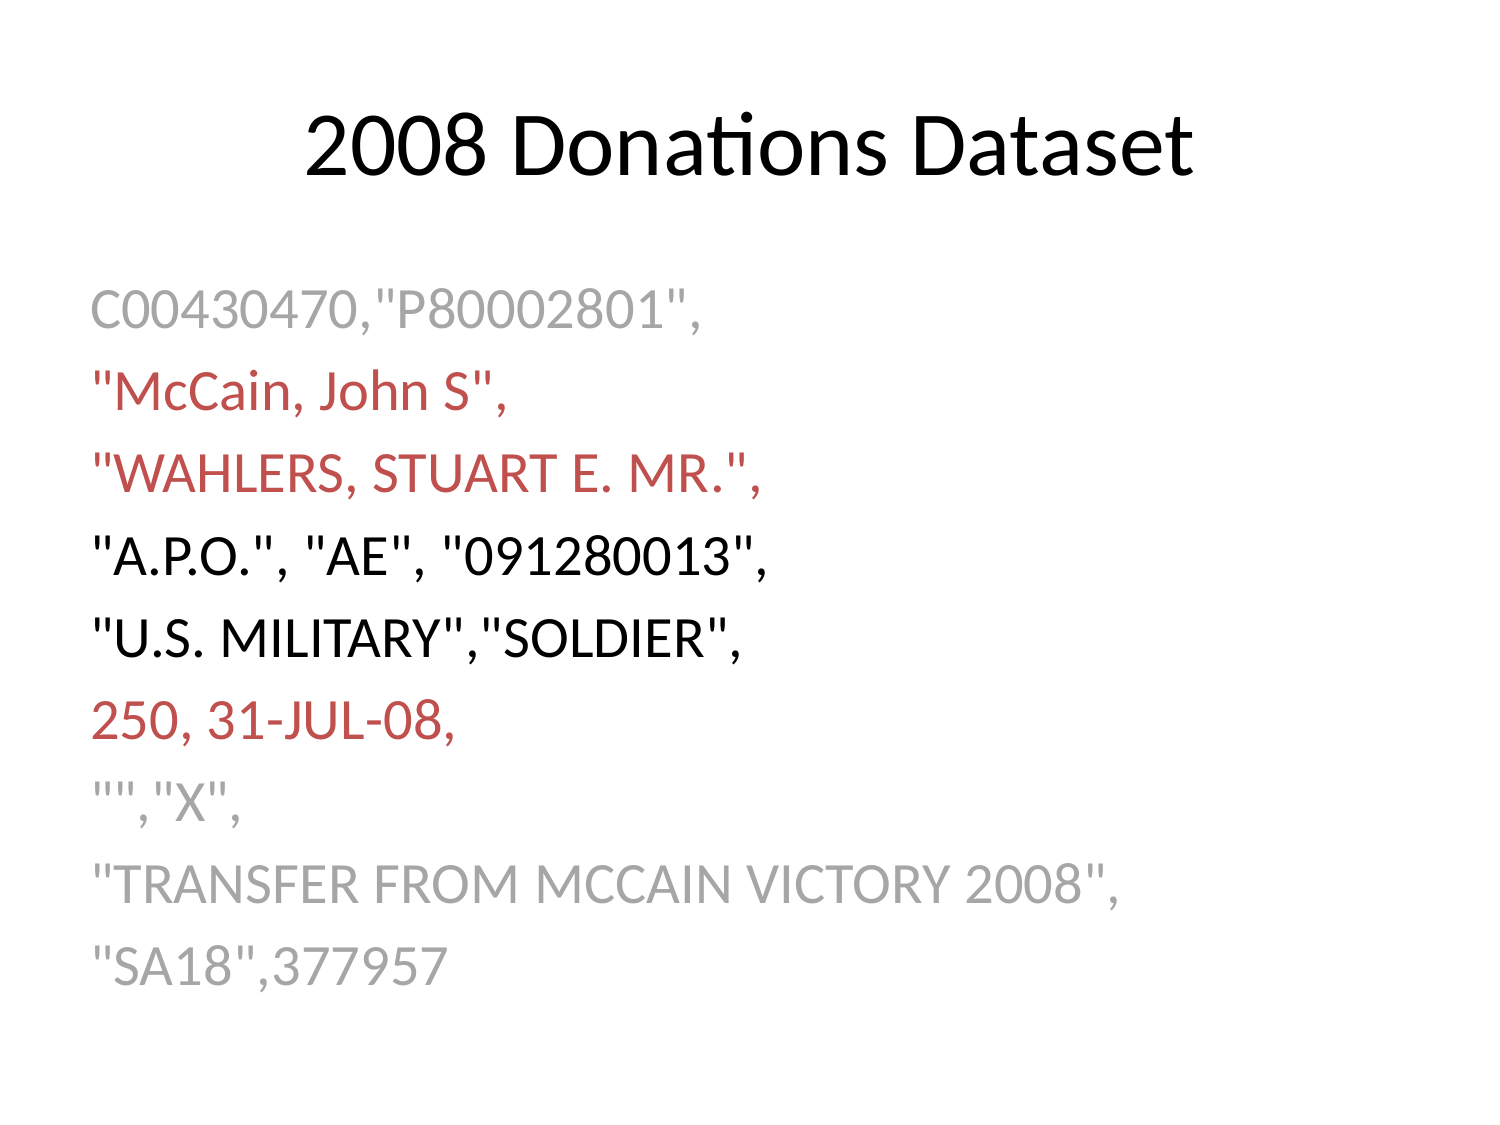

# 2008 Donations Dataset
C00430470,"P80002801",
"McCain, John S",
"WAHLERS, STUART E. MR.",
"A.P.O.", "AE", "091280013",
"U.S. MILITARY","SOLDIER",
250, 31-JUL-08,
"","X",
"TRANSFER FROM MCCAIN VICTORY 2008",
"SA18",377957